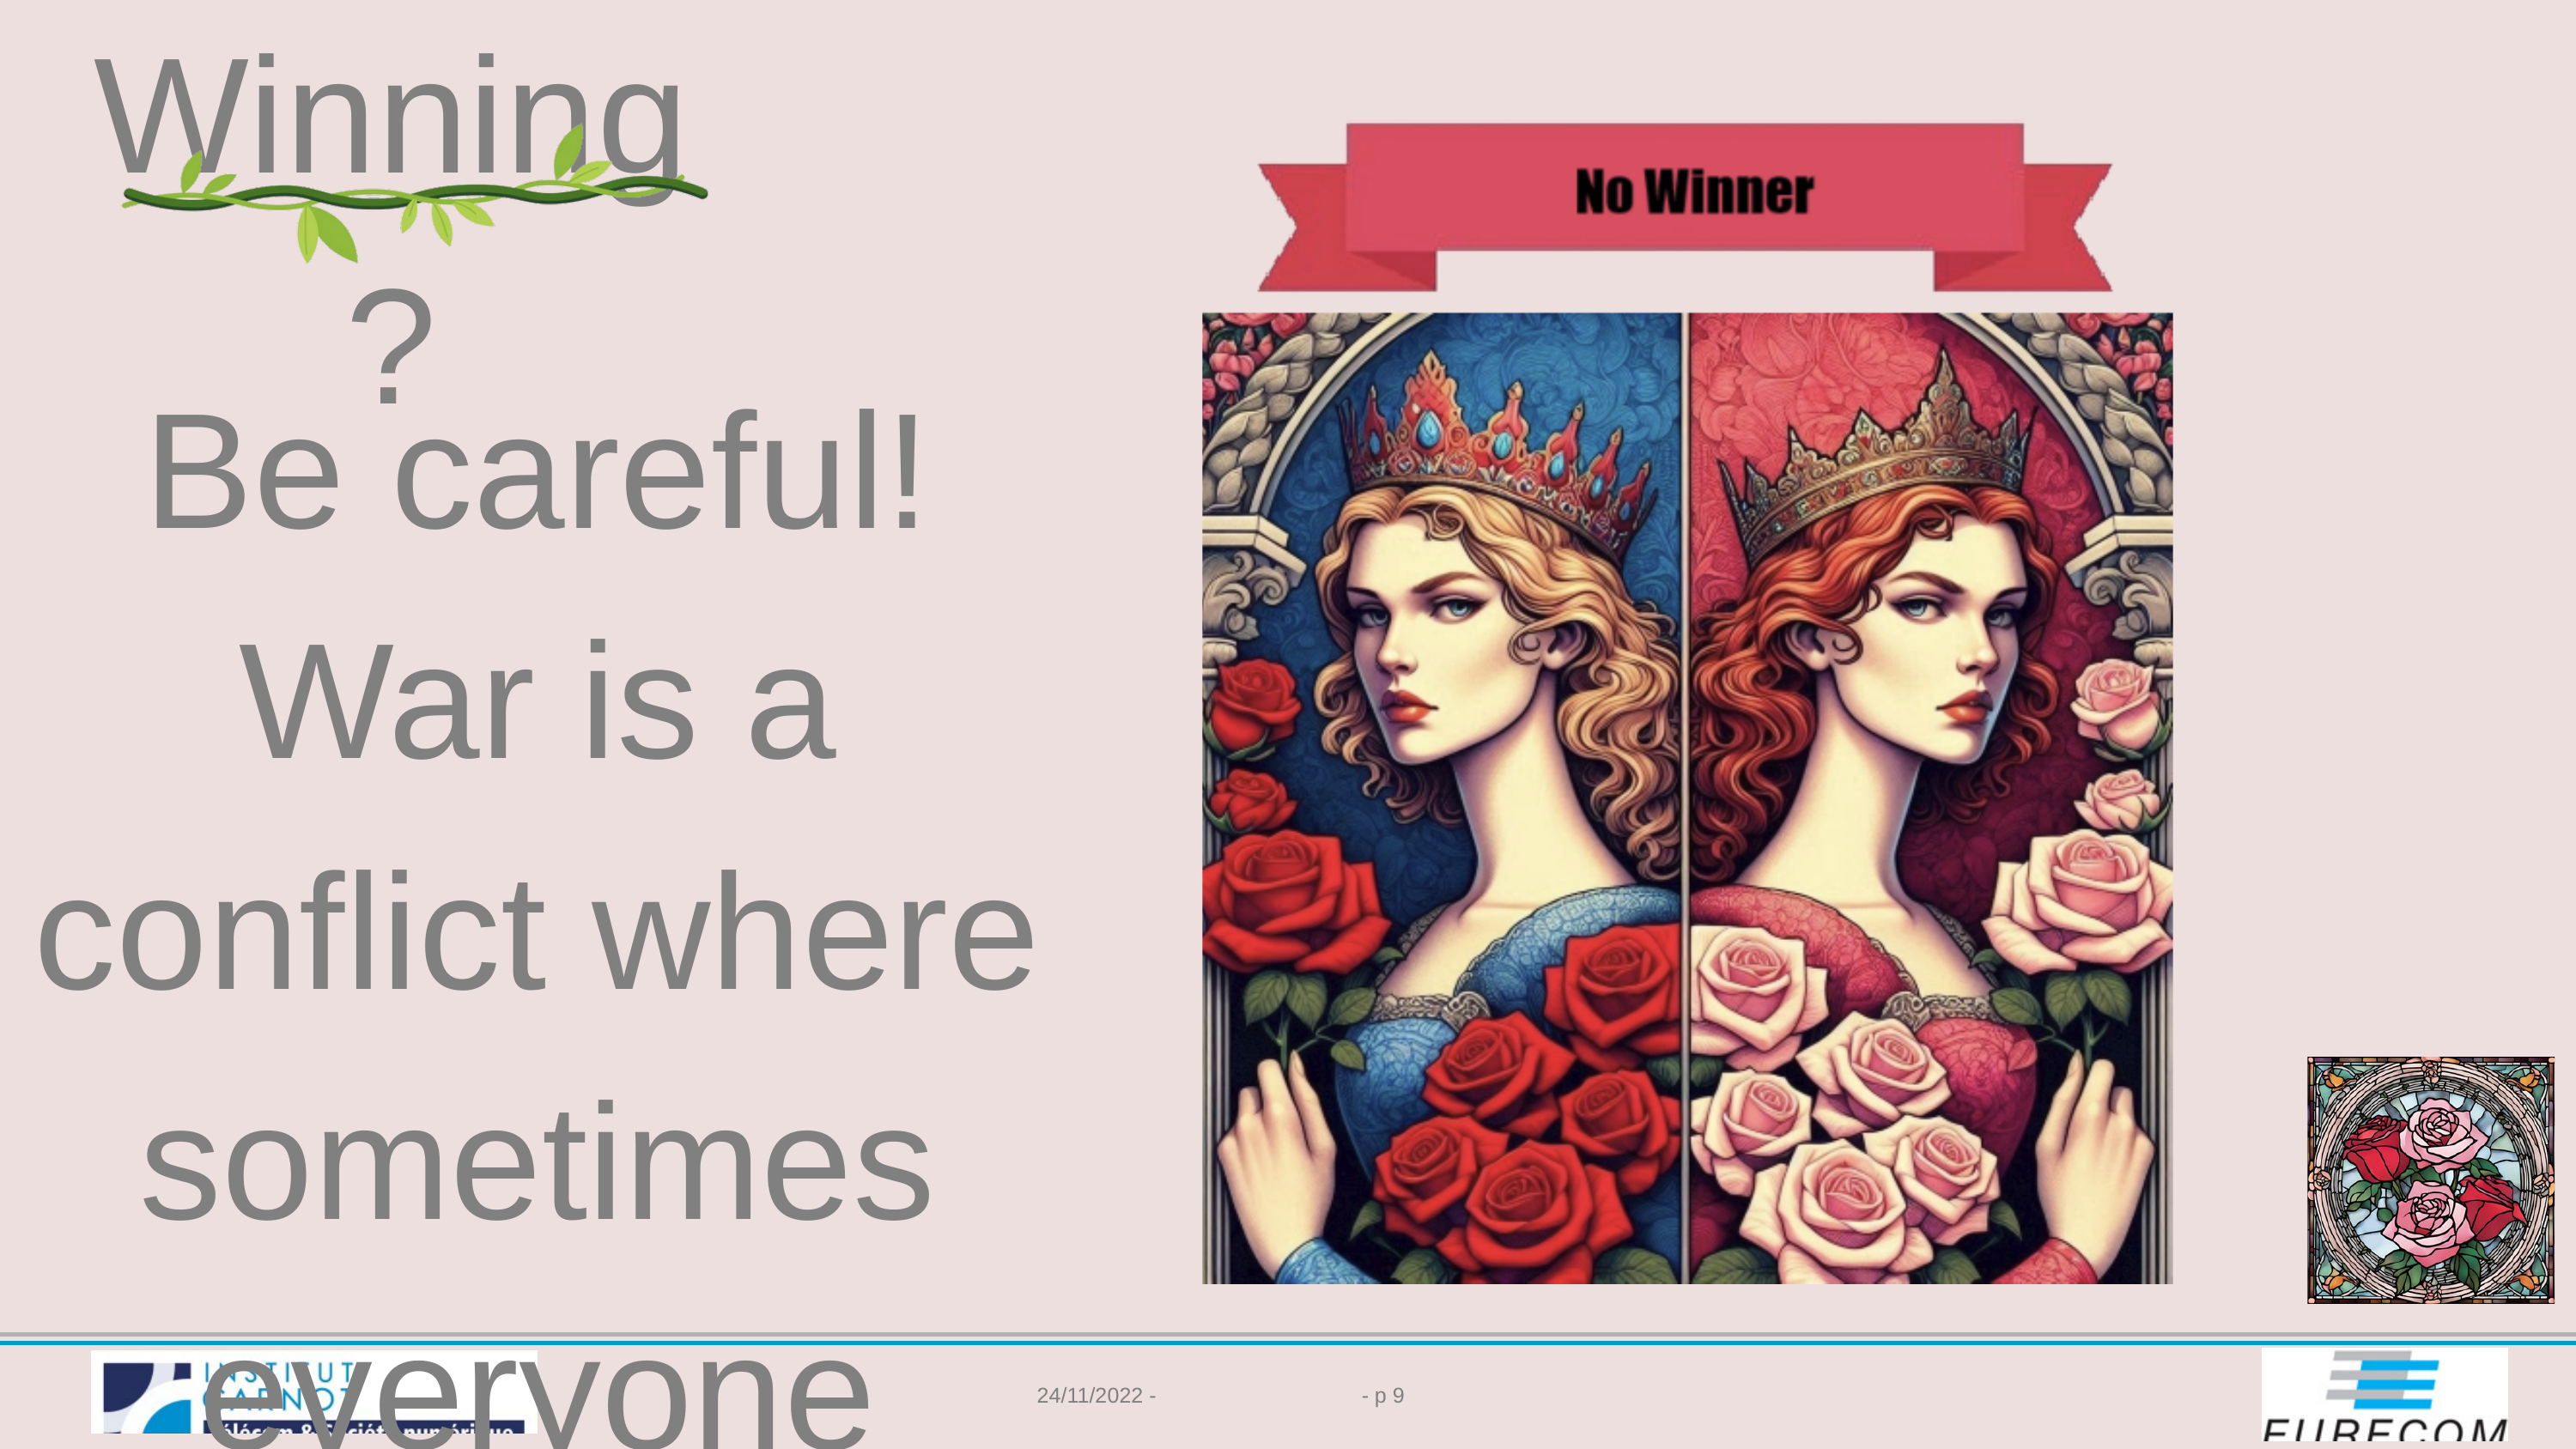

Winning ?

Be careful!
War is a conflict where sometimes everyone loses .

24/11/2022 -
- p 9